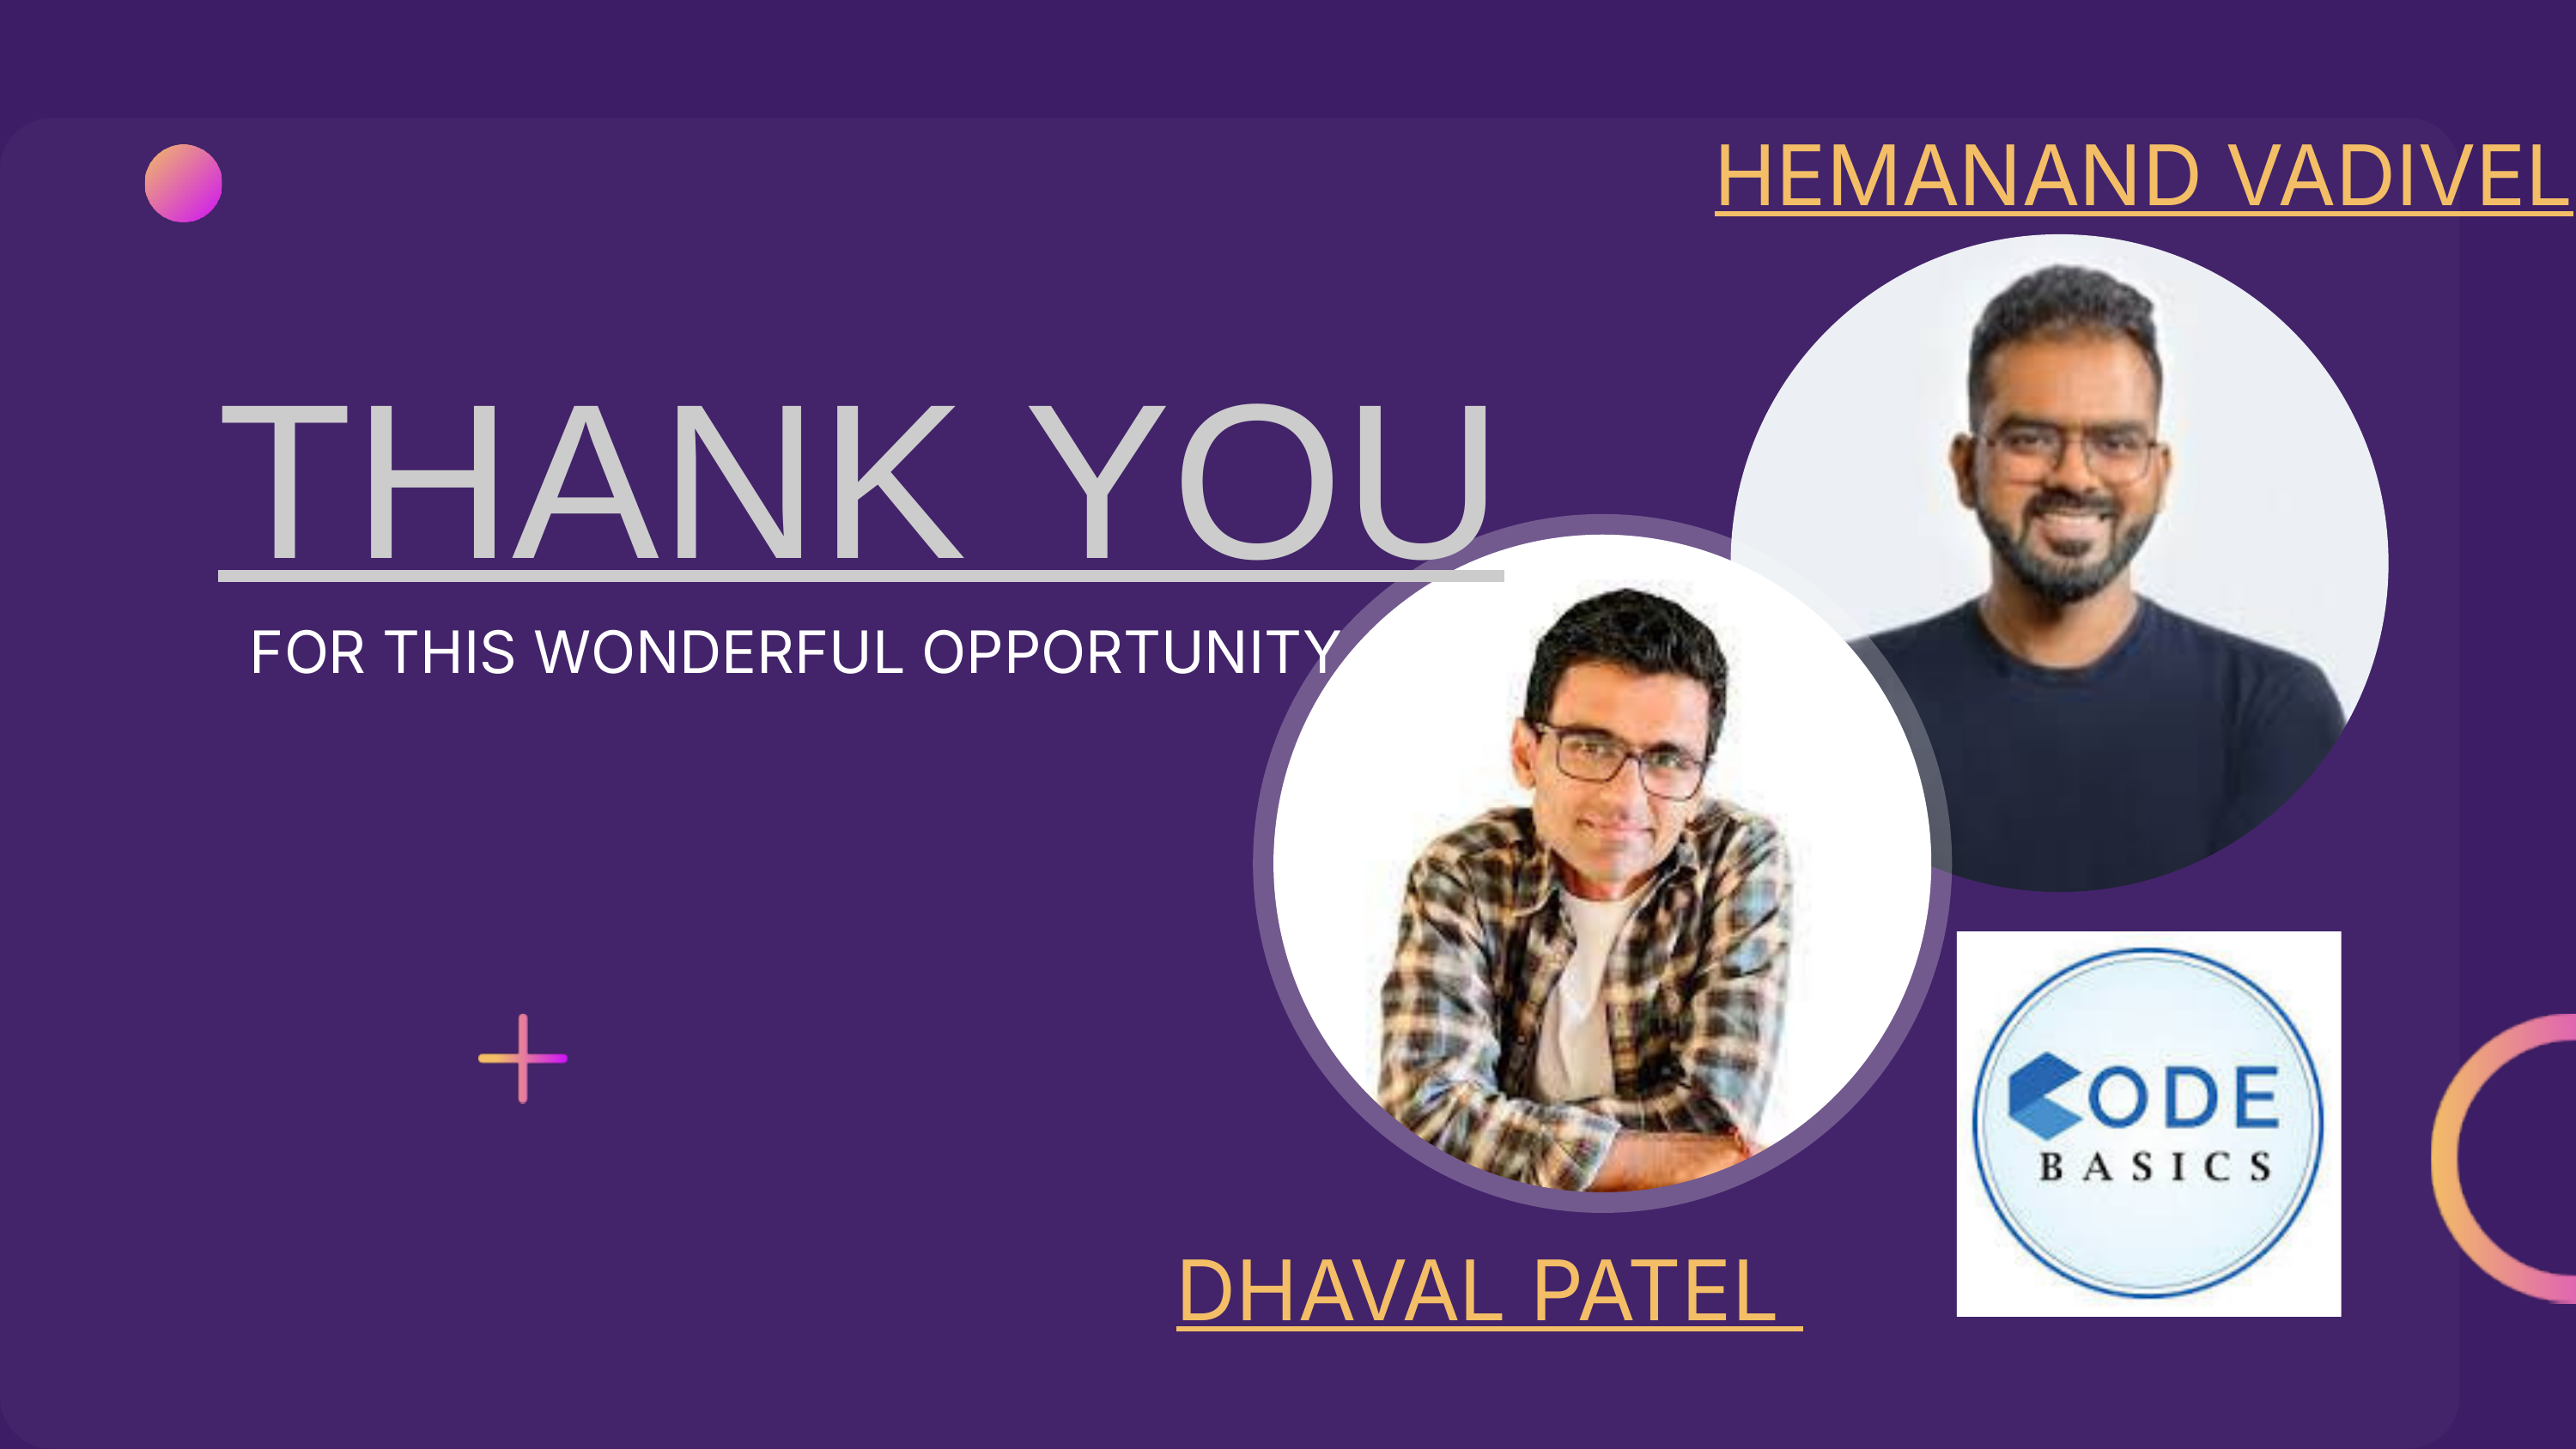

HEMANAND VADIVEL

THANK YOU

FOR THIS WONDERFUL OPPORTUNITY

DHAVAL PATEL